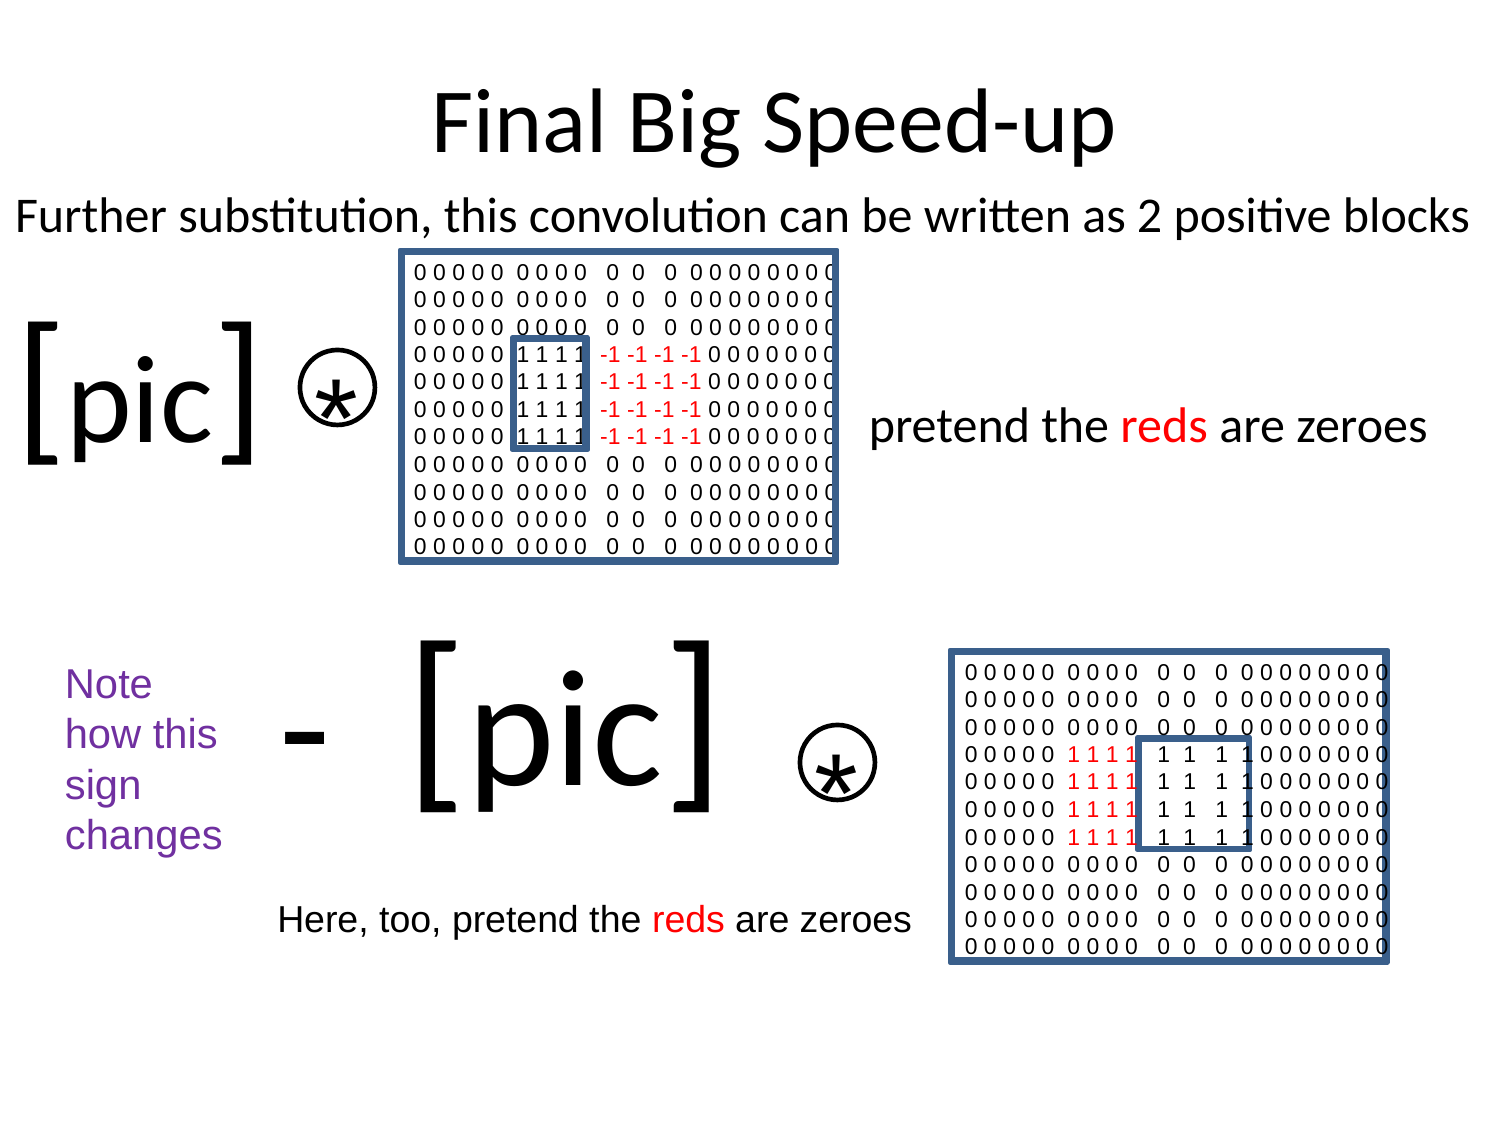

# Final Big Speed-up
Further substitution, this convolution can be written as 2 positive blocks
[pic]                pretend the reds are zeroes

       -  [pic]

0 0 0 0 0  0 0 0 0   0  0   0  0 0 0 0 0 0 0 0
0 0 0 0 0  0 0 0 0   0  0   0  0 0 0 0 0 0 0 0
0 0 0 0 0  0 0 0 0   0  0   0  0 0 0 0 0 0 0 0
0 0 0 0 0  1 1 1 1  -1 -1 -1 -1 0 0 0 0 0 0 0
0 0 0 0 0  1 1 1 1  -1 -1 -1 -1 0 0 0 0 0 0 0
0 0 0 0 0  1 1 1 1  -1 -1 -1 -1 0 0 0 0 0 0 0
0 0 0 0 0  1 1 1 1  -1 -1 -1 -1 0 0 0 0 0 0 0
0 0 0 0 0  0 0 0 0   0  0   0  0 0 0 0 0 0 0 0
0 0 0 0 0  0 0 0 0   0  0   0  0 0 0 0 0 0 0 0
0 0 0 0 0  0 0 0 0   0  0   0  0 0 0 0 0 0 0 0
0 0 0 0 0  0 0 0 0   0  0   0  0 0 0 0 0 0 0 0

*

Note how this sign changes

0 0 0 0 0  0 0 0 0   0  0   0  0 0 0 0 0 0 0 0
0 0 0 0 0  0 0 0 0   0  0   0  0 0 0 0 0 0 0 0
0 0 0 0 0  0 0 0 0   0  0   0  0 0 0 0 0 0 0 0
0 0 0 0 0  1 1 1 1   1  1   1  1 0 0 0 0 0 0 0
0 0 0 0 0  1 1 1 1   1  1   1  1 0 0 0 0 0 0 0
0 0 0 0 0  1 1 1 1   1  1   1  1 0 0 0 0 0 0 0
0 0 0 0 0  1 1 1 1   1  1   1  1 0 0 0 0 0 0 0
0 0 0 0 0  0 0 0 0   0  0   0  0 0 0 0 0 0 0 0
0 0 0 0 0  0 0 0 0   0  0   0  0 0 0 0 0 0 0 0
0 0 0 0 0  0 0 0 0   0  0   0  0 0 0 0 0 0 0 0
0 0 0 0 0  0 0 0 0   0  0   0  0 0 0 0 0 0 0 0

*

Here, too, pretend the reds are zeroes